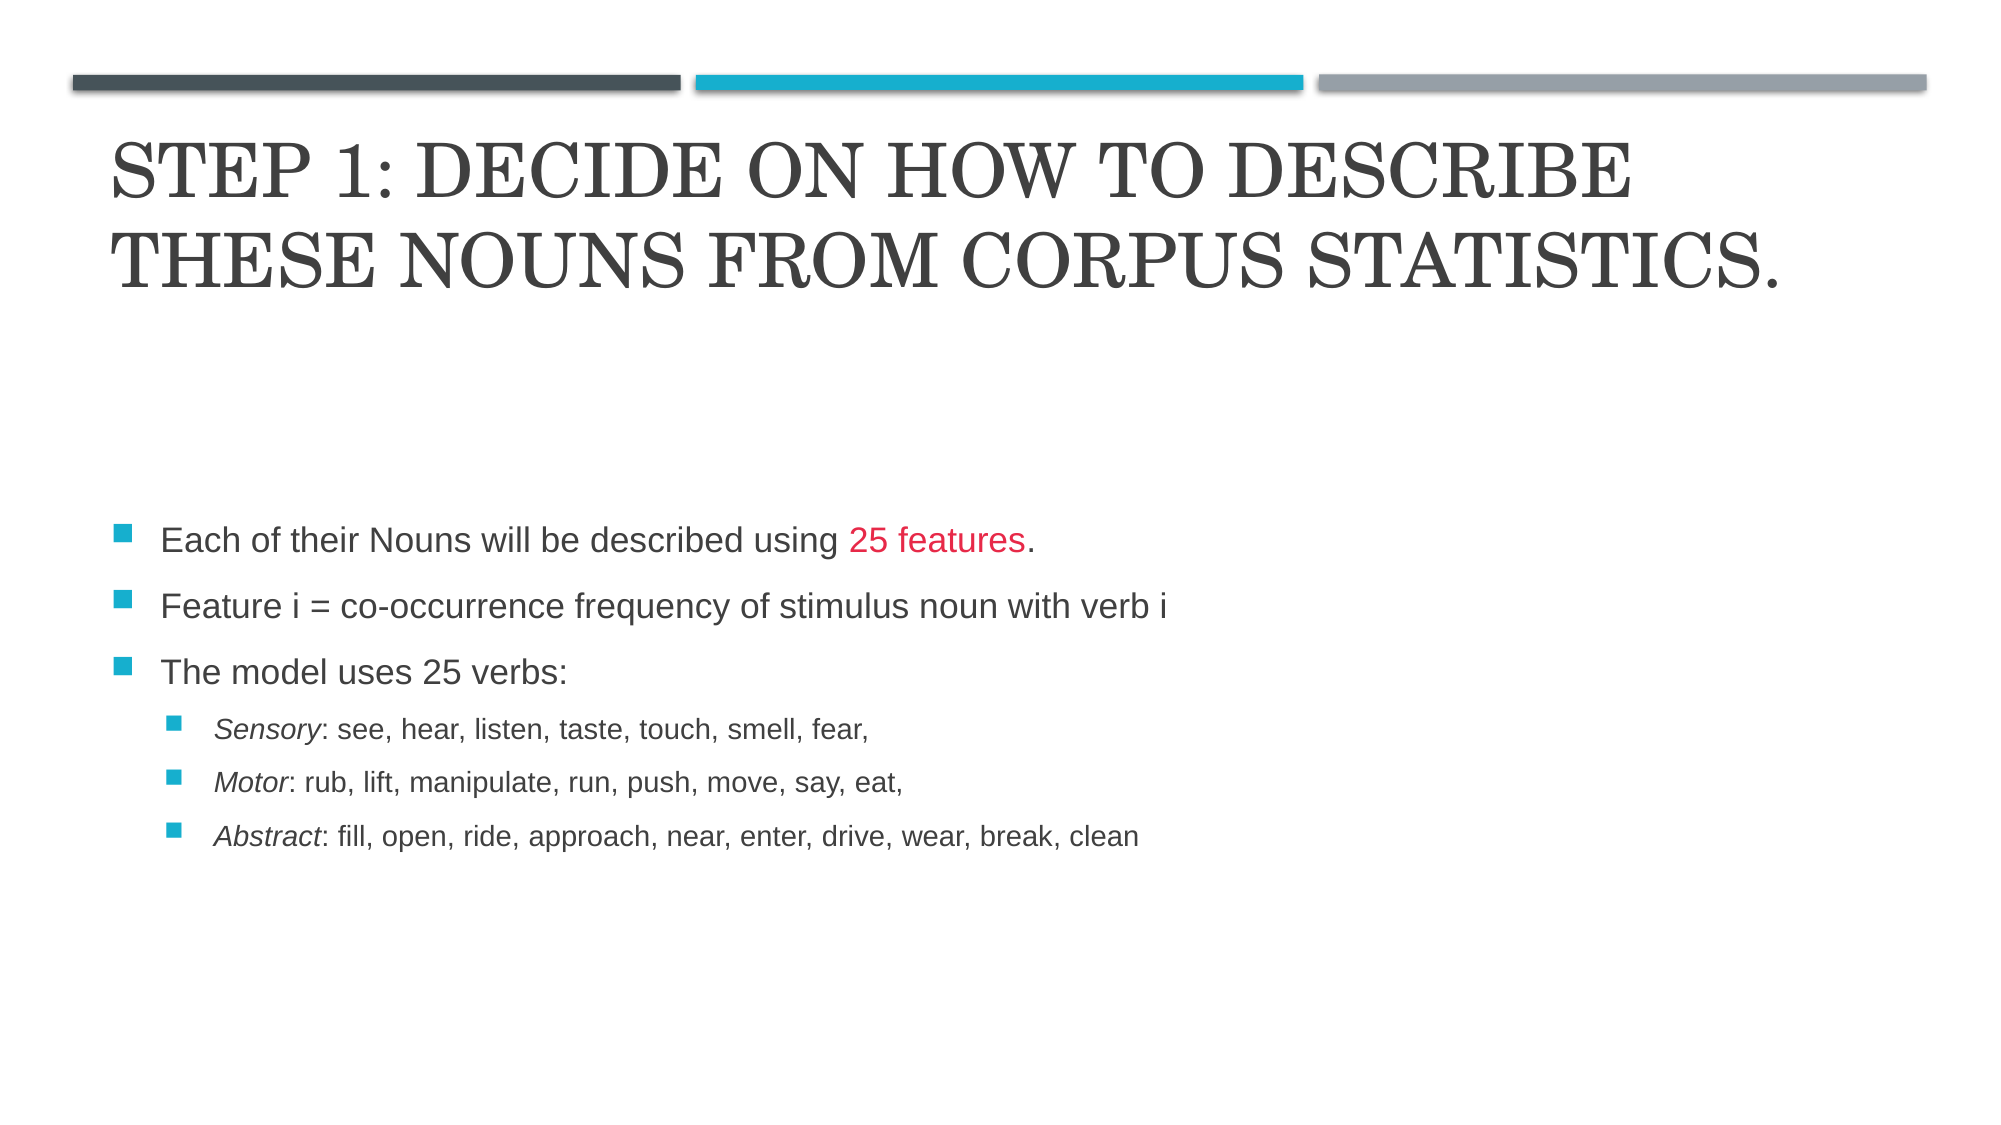

# Step 1: decide on how to describe these nouns from corpus statistics.
Each of their Nouns will be described using 25 features.
Feature i = co-occurrence frequency of stimulus noun with verb i
The model uses 25 verbs:
Sensory: see, hear, listen, taste, touch, smell, fear,
Motor: rub, lift, manipulate, run, push, move, say, eat,
Abstract: fill, open, ride, approach, near, enter, drive, wear, break, clean